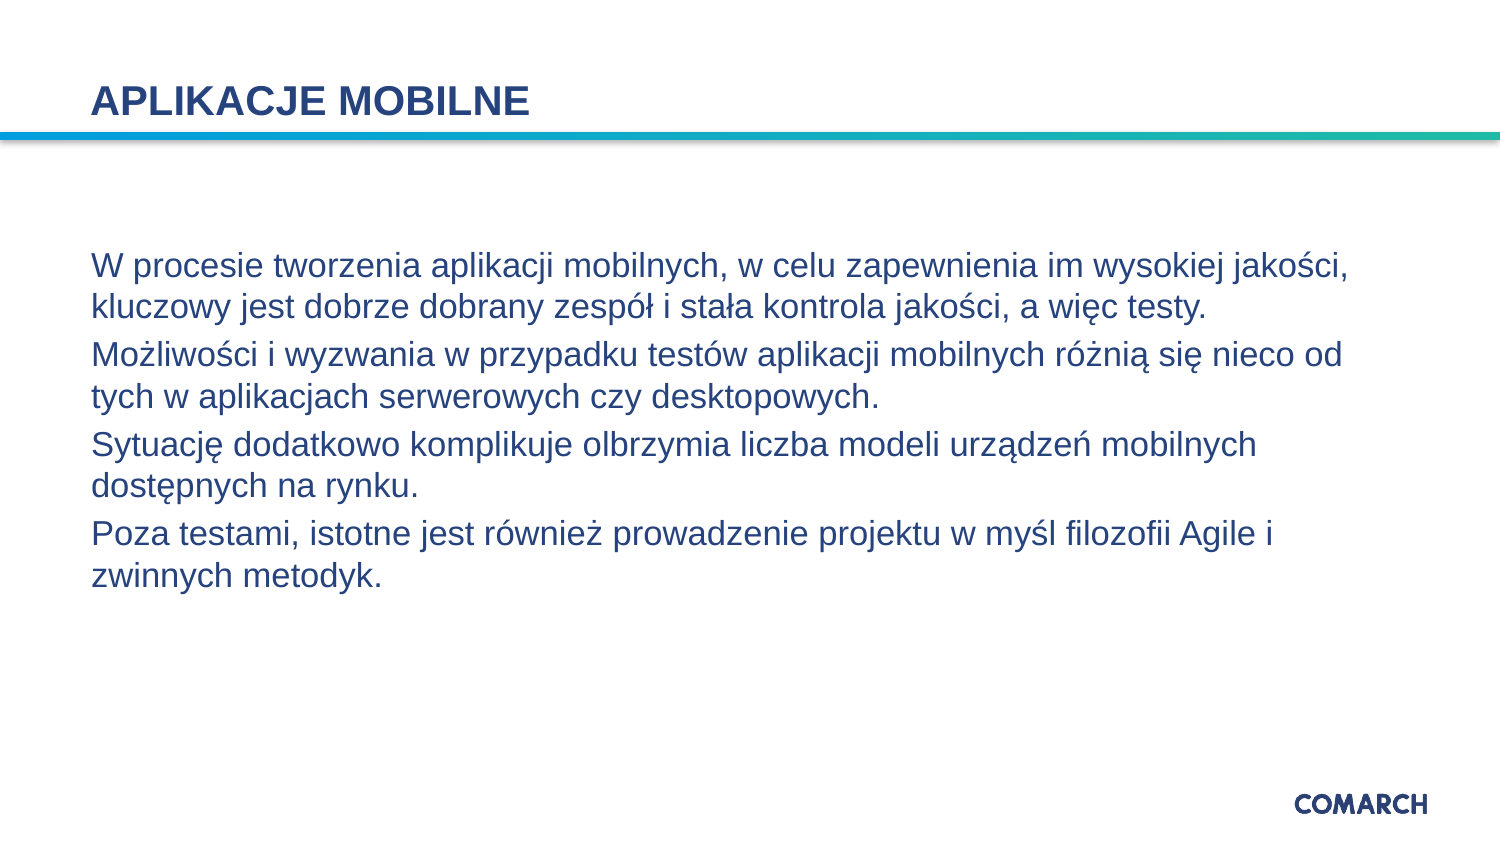

# APLIKACJE MOBILNE
W procesie tworzenia aplikacji mobilnych, w celu zapewnienia im wysokiej jakości, kluczowy jest dobrze dobrany zespół i stała kontrola jakości, a więc testy.
Możliwości i wyzwania w przypadku testów aplikacji mobilnych różnią się nieco od tych w aplikacjach serwerowych czy desktopowych.
Sytuację dodatkowo komplikuje olbrzymia liczba modeli urządzeń mobilnych dostępnych na rynku.
Poza testami, istotne jest również prowadzenie projektu w myśl filozofii Agile i zwinnych metodyk.